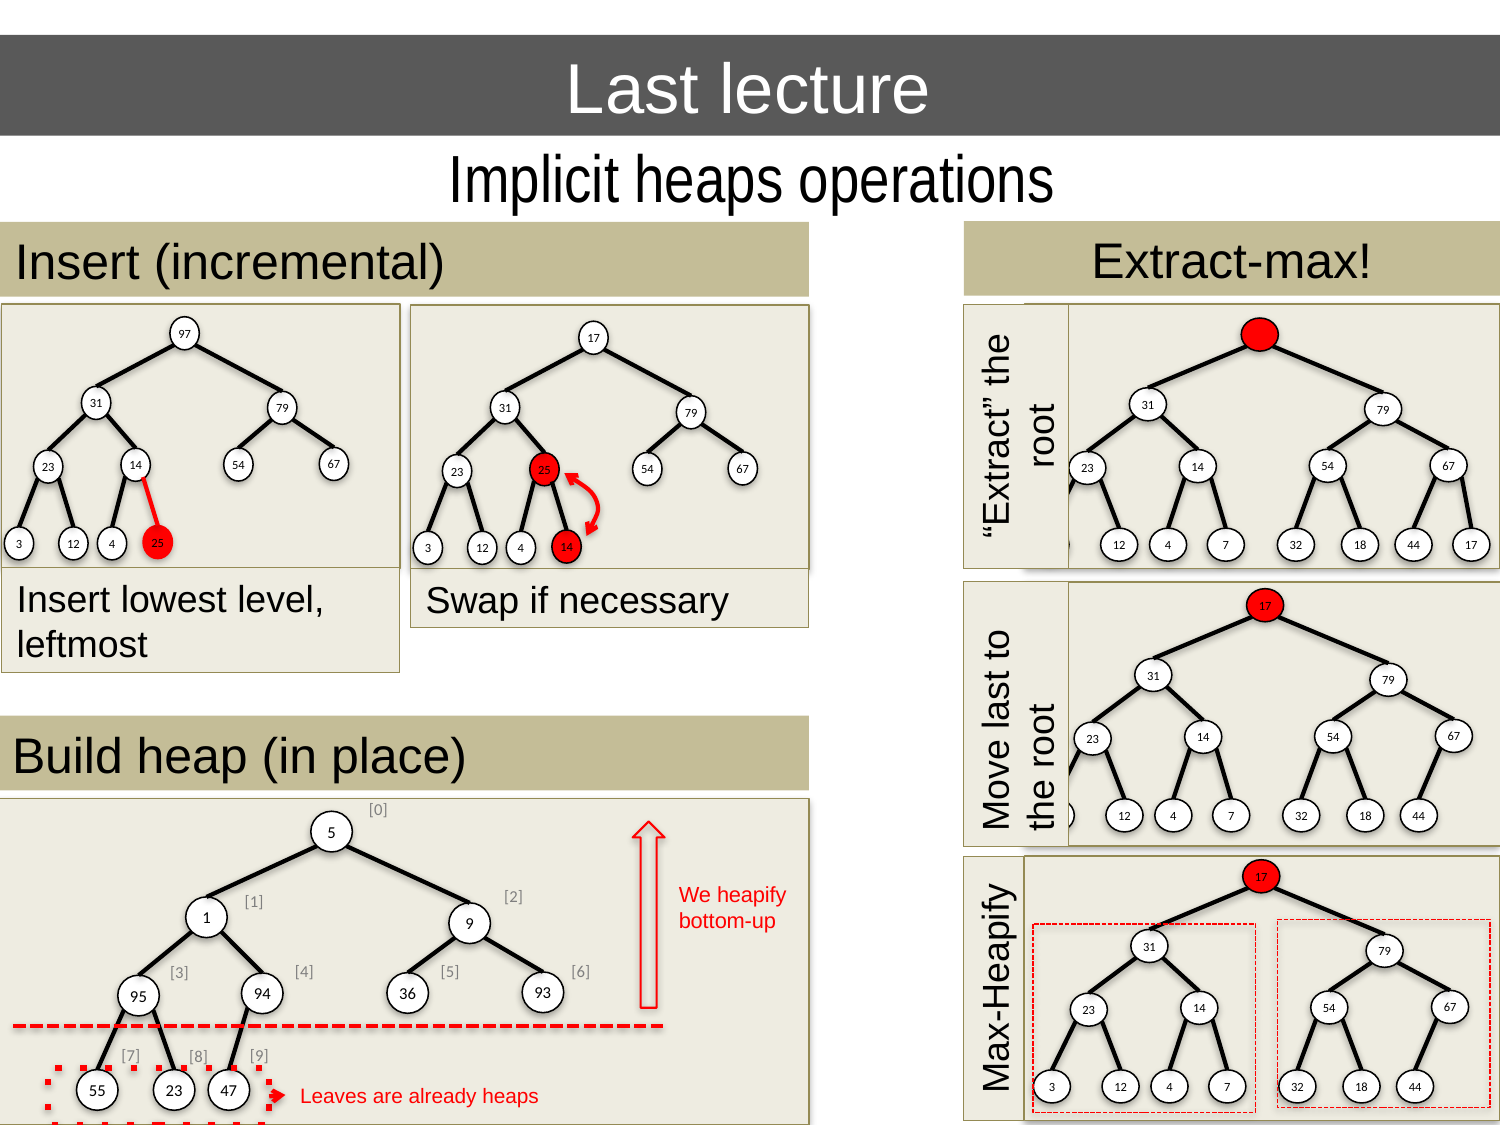

# Last lecture
Implicit heaps operations
Extract-max!
Insert (incremental)

97
31
79
67
54
14
23
3
12
4

31
79
67
54
14
23
3
12
4
7
32
18
44
17
17
31
79
67
54
25
23
3
12
4
“Extract” the root

25
14
Insert lowest level, leftmost
Swap if necessary

17
31
79
67
54
14
23
3
12
4
7
32
18
44
Move last to the root
Build heap (in place)
[0]
5

We heapify bottom-up
[2]
[1]
1
9
[6]
[5]
[4]
[3]
93
36
94
95
[7]
[9]
[8]

55
23
47
Leaves are already heaps

17
31
79
67
54
14
23
3
12
4
7
32
18
44

Max-Heapify